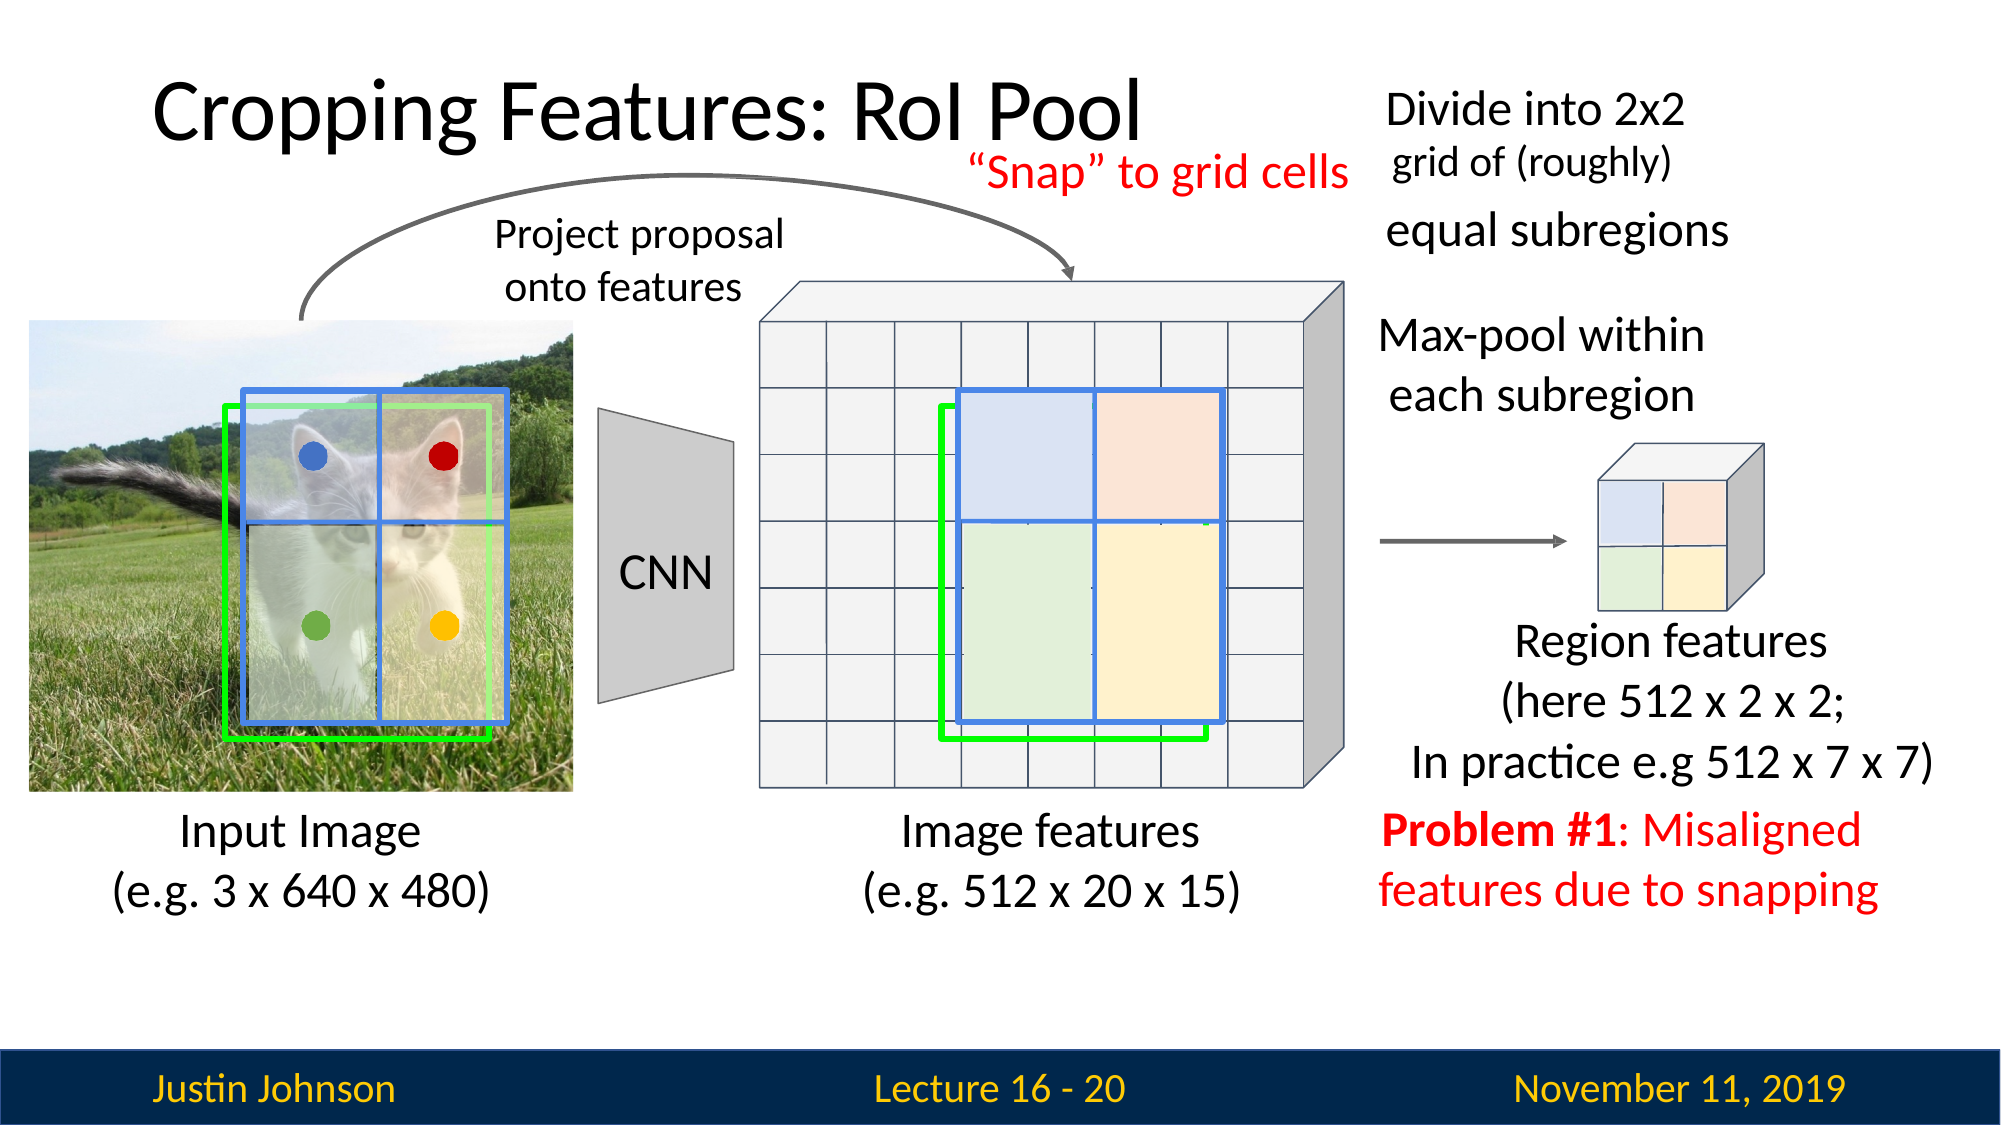

# Cropping Features: RoI Pool
Divide into 2x2
“Snap” to grid cells	grid of (roughly)
equal subregions

Project proposal  onto features
Max-pool within  each subregion

CNN
Region features
(here 512 x 2 x 2;
In practice e.g 512 x 7 x 7)
Problem #1: Misaligned  features due to snapping
Input Image  (e.g. 3 x 640 x 480)
Image features  (e.g. 512 x 20 x 15)
Justin Johnson
November 11, 2019
Lecture 16 - 20